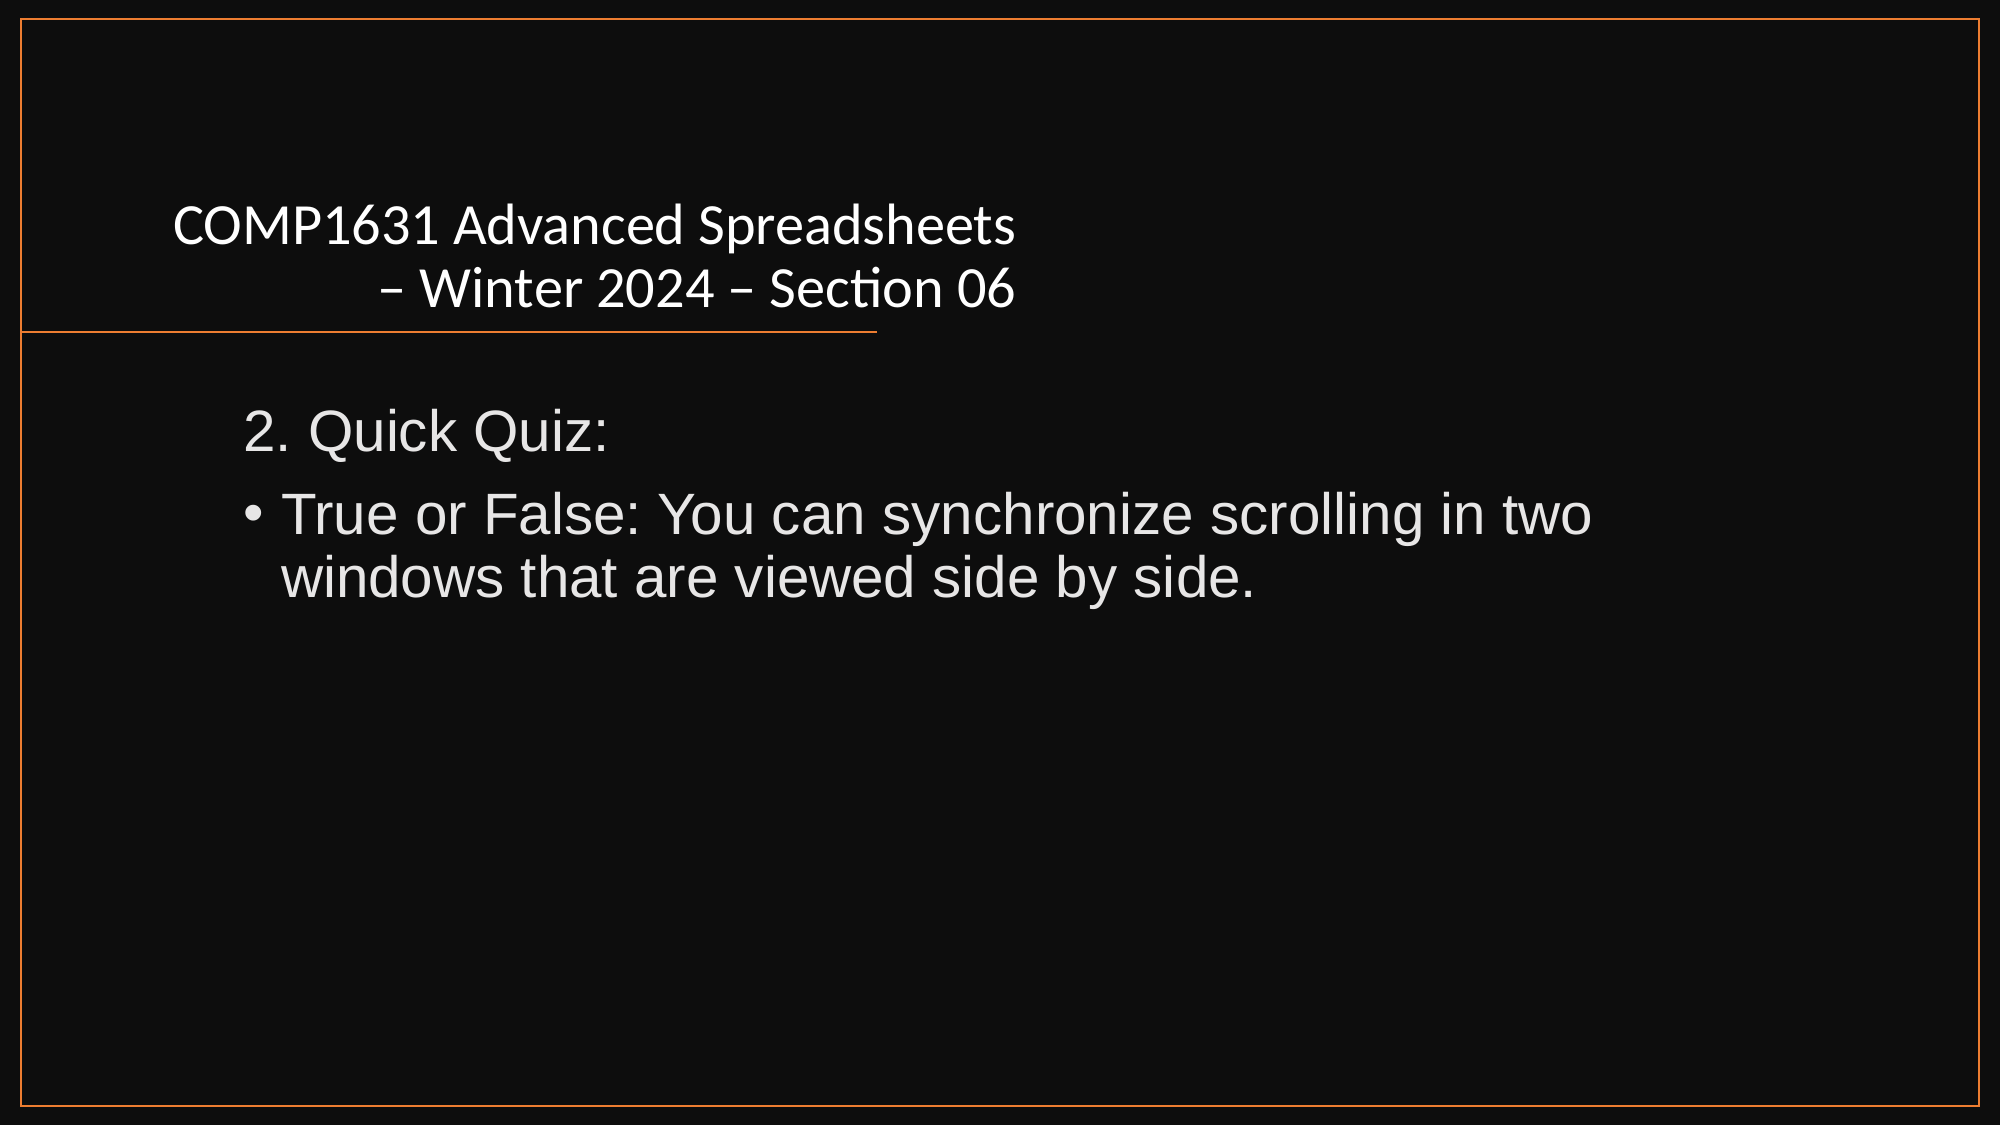

# COMP1631 Advanced Spreadsheets – Winter 2024 – Section 06
2. Quick Quiz:
True or False: You can synchronize scrolling in two windows that are viewed side by side.